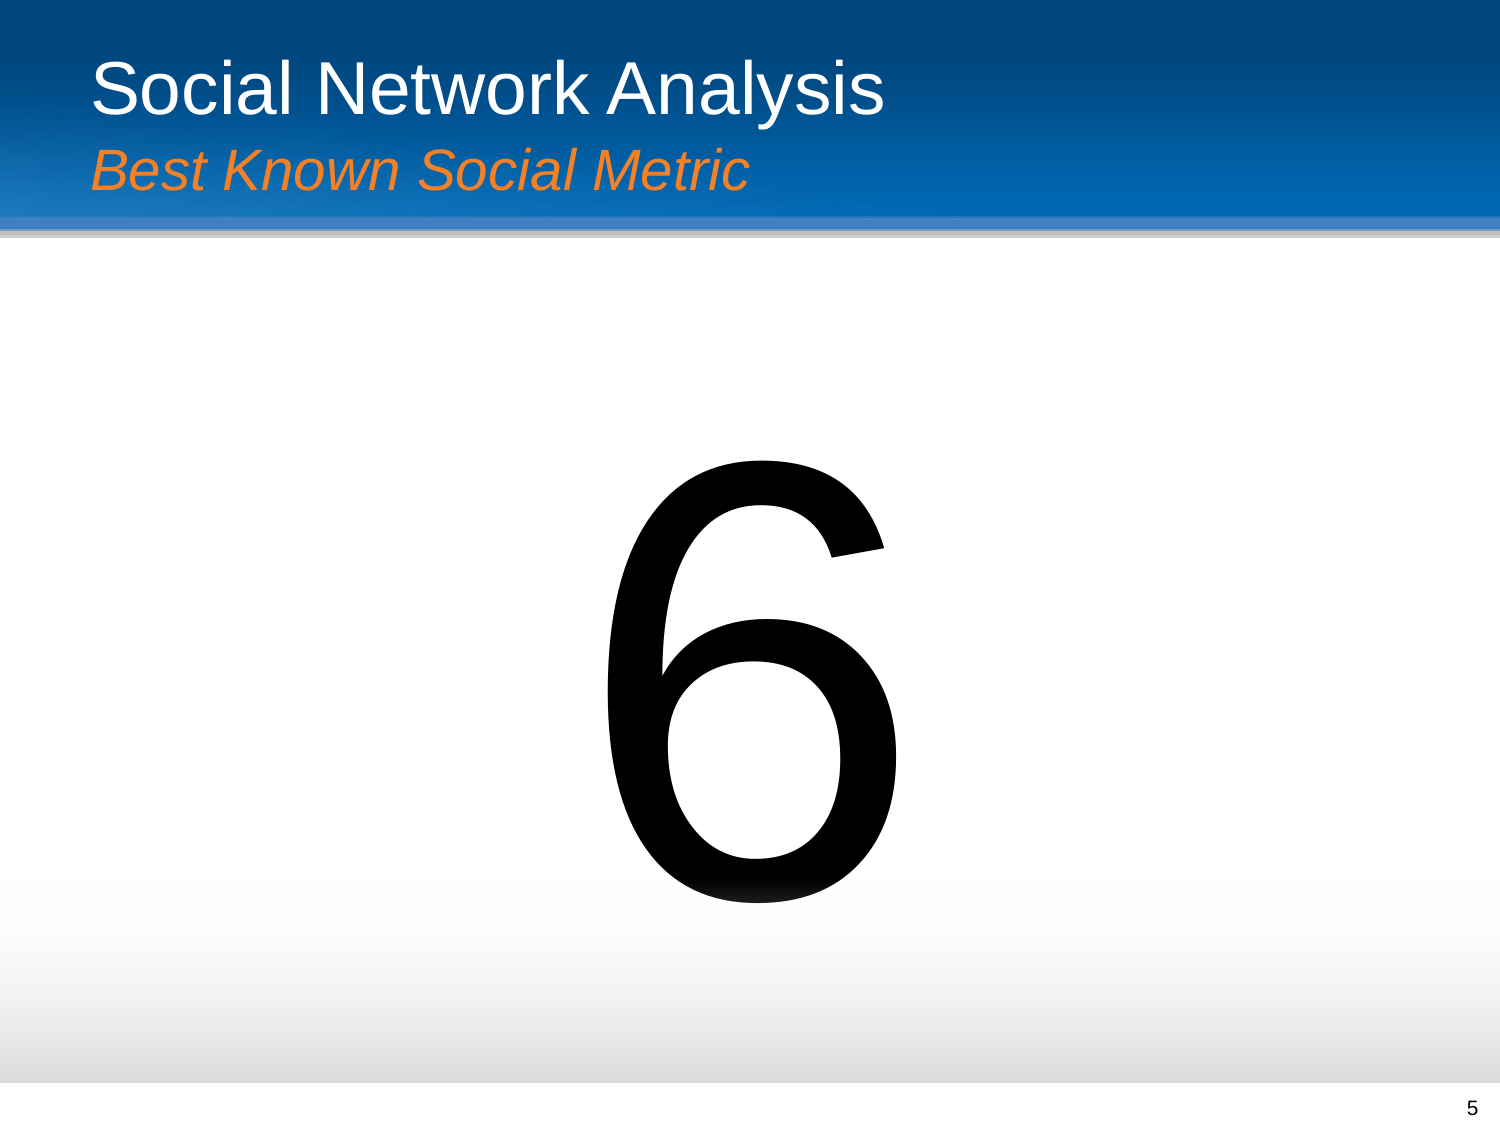

# Social Network Analysis
Best Known Social Metric
6

5